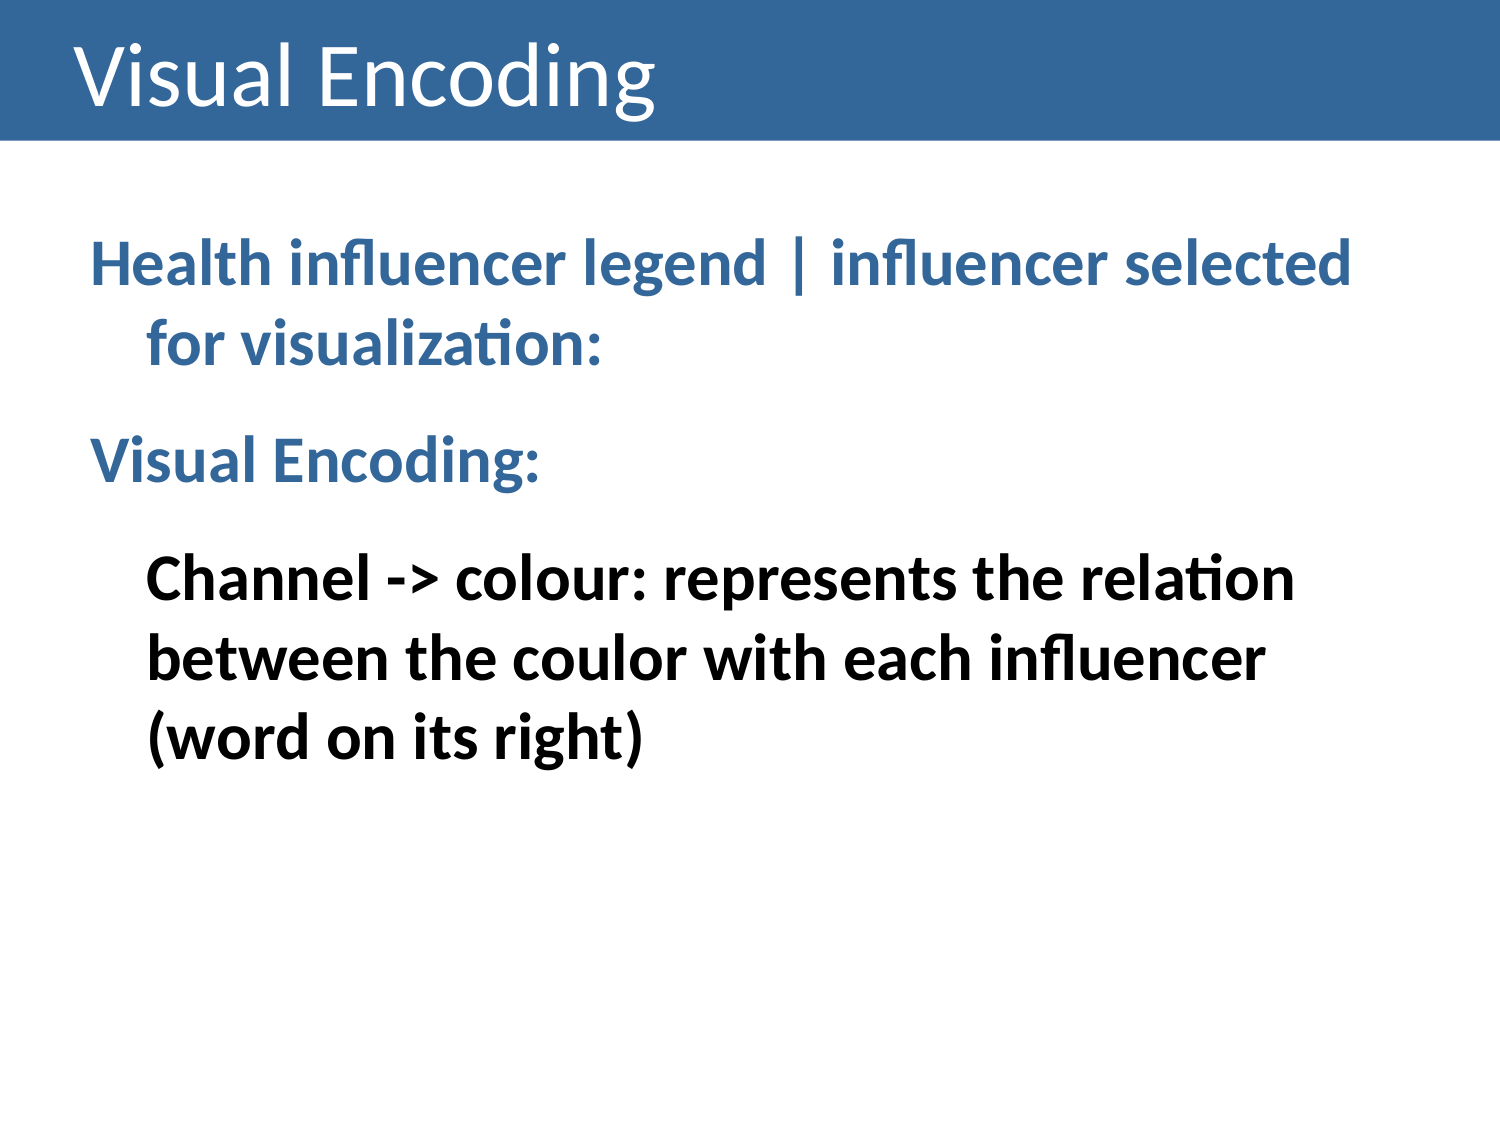

# Visual Encoding
Health influencer legend | influencer selected for visualization:
Visual Encoding:
	Channel -> colour: represents the relation between the coulor with each influencer (word on its right)